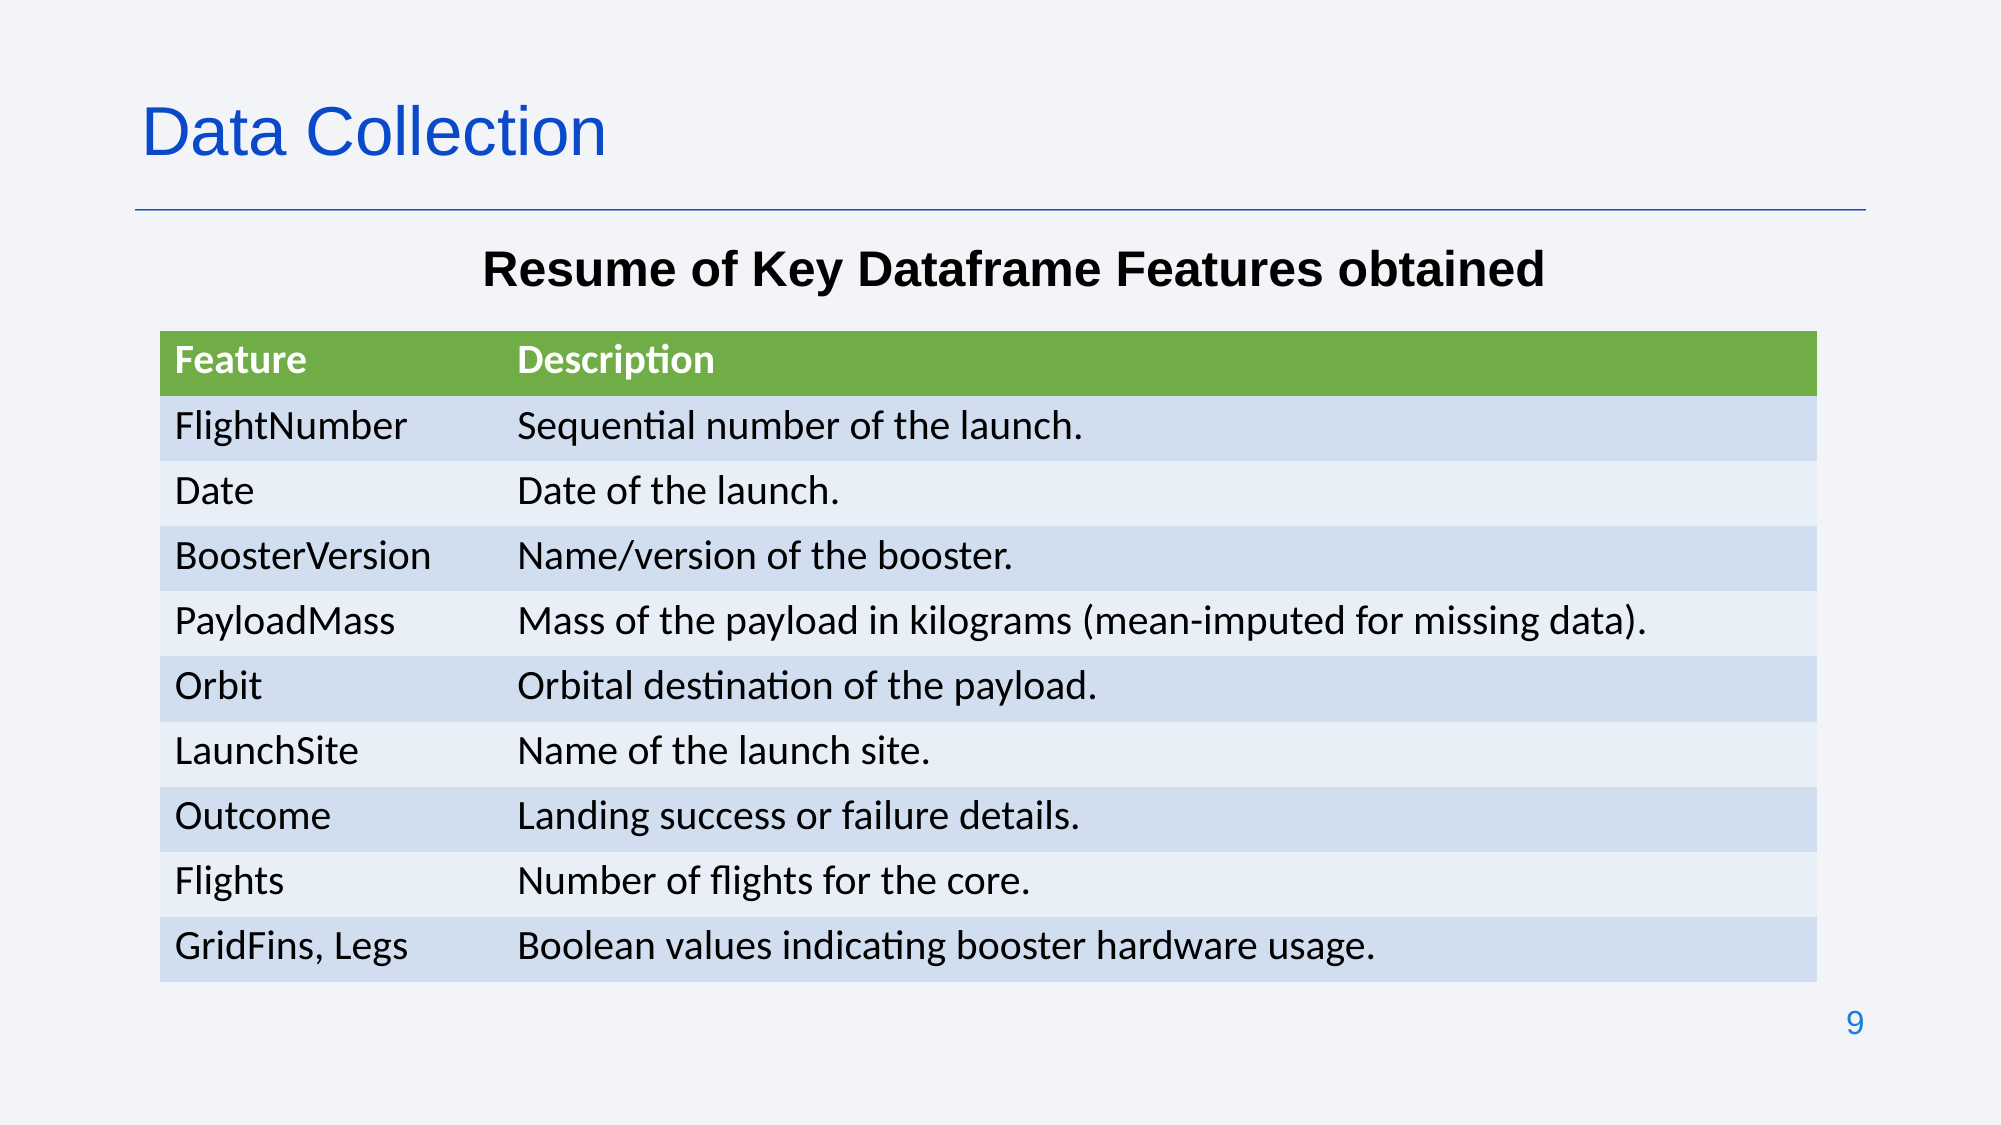

Provided consistent historical data for the project.

Data Collection
Resume of Key Dataframe Features obtained
| Feature | Description |
| --- | --- |
| FlightNumber | Sequential number of the launch. |
| Date | Date of the launch. |
| BoosterVersion | Name/version of the booster. |
| PayloadMass | Mass of the payload in kilograms (mean-imputed for missing data). |
| Orbit | Orbital destination of the payload. |
| LaunchSite | Name of the launch site. |
| Outcome | Landing success or failure details. |
| Flights | Number of flights for the core. |
| GridFins, Legs | Boolean values indicating booster hardware usage. |
9